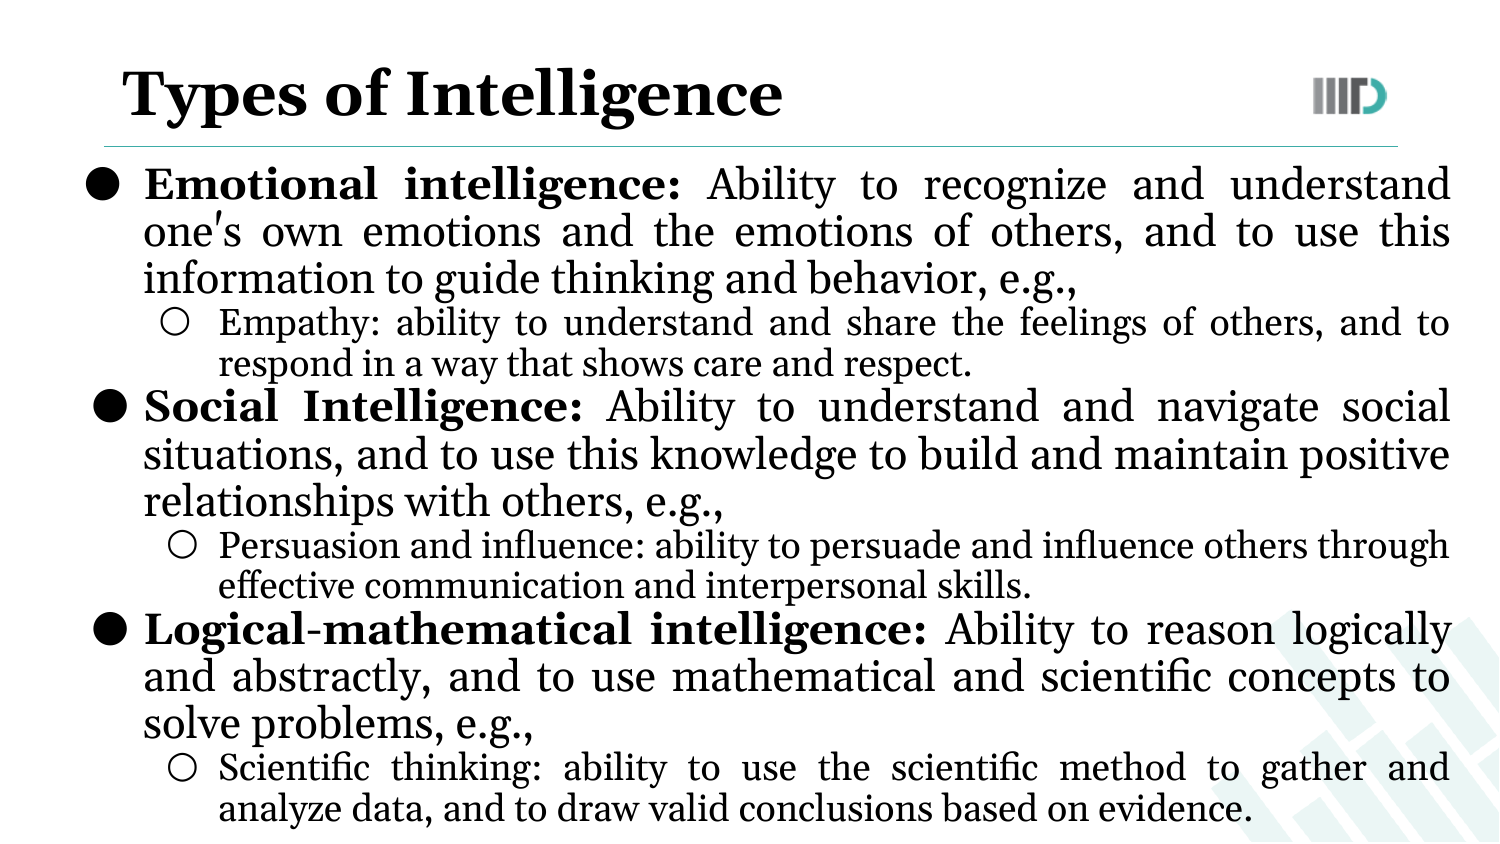

Types of Intelligence
Emotional intelligence: Ability to recognize and understand one's own emotions and the emotions of others, and to use this information to guide thinking and behavior, e.g.,
Empathy: ability to understand and share the feelings of others, and to respond in a way that shows care and respect.
Social Intelligence: Ability to understand and navigate social situations, and to use this knowledge to build and maintain positive relationships with others, e.g.,
Persuasion and influence: ability to persuade and influence others through effective communication and interpersonal skills.
Logical-mathematical intelligence: Ability to reason logically and abstractly, and to use mathematical and scientific concepts to solve problems, e.g.,
Scientific thinking: ability to use the scientific method to gather and analyze data, and to draw valid conclusions based on evidence.